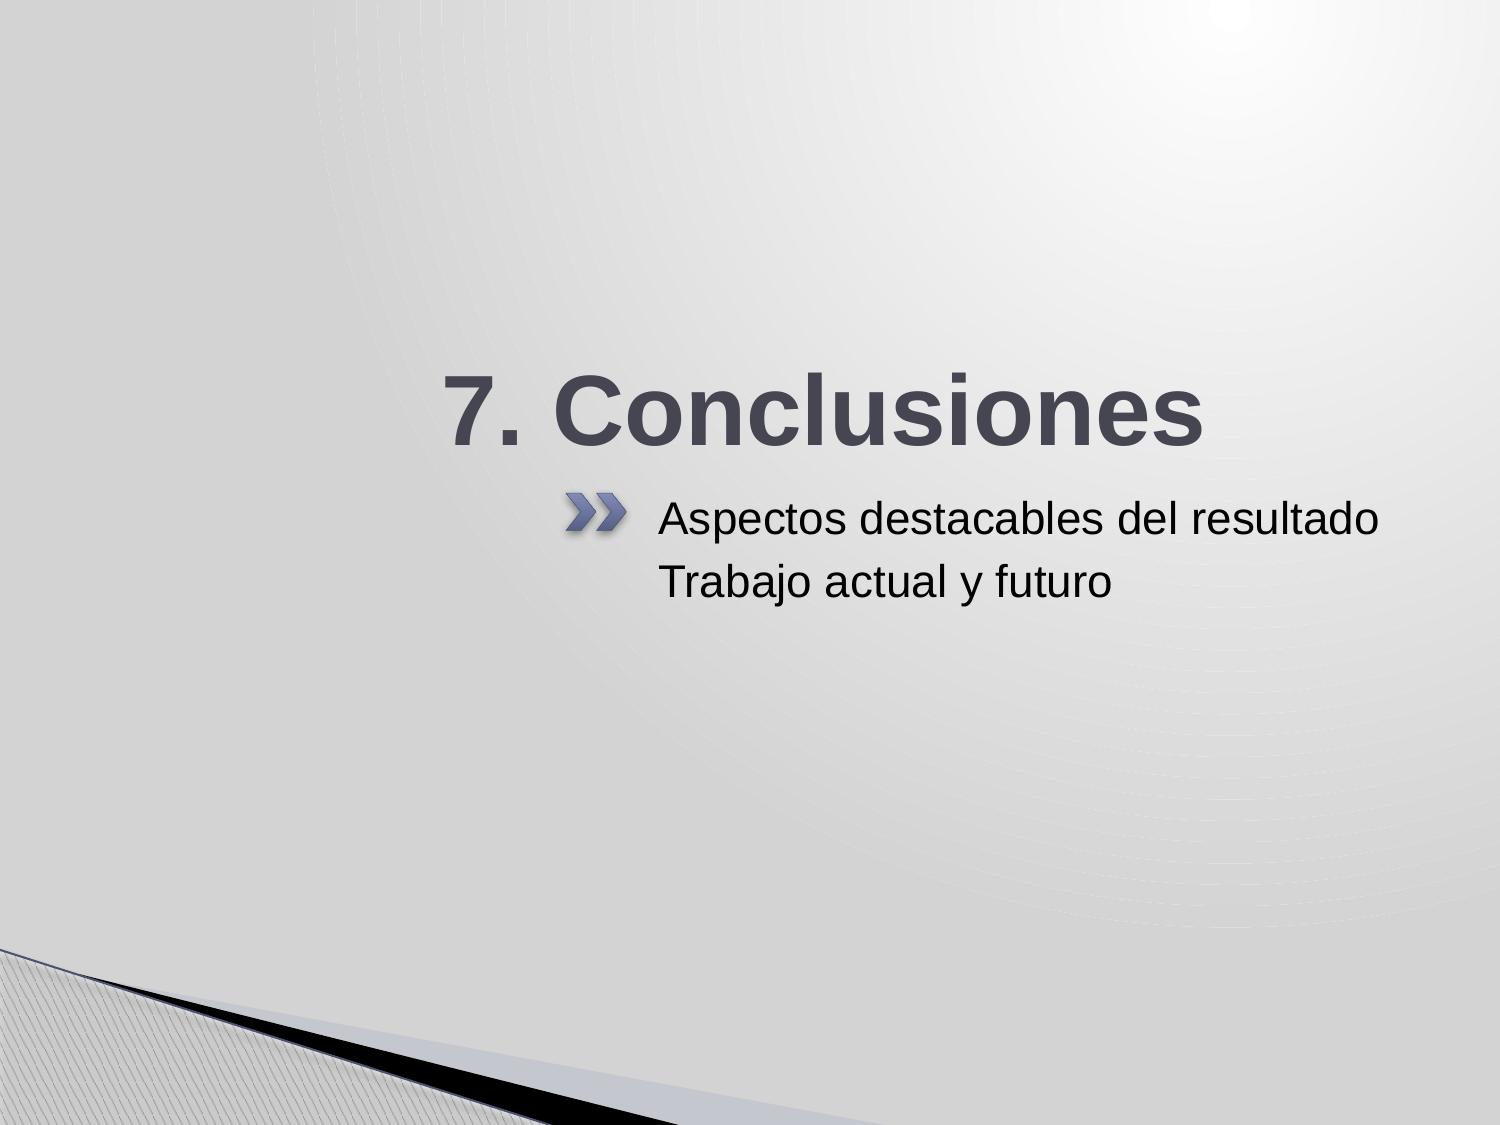

# 7. Conclusiones
Aspectos destacables del resultado
Trabajo actual y futuro